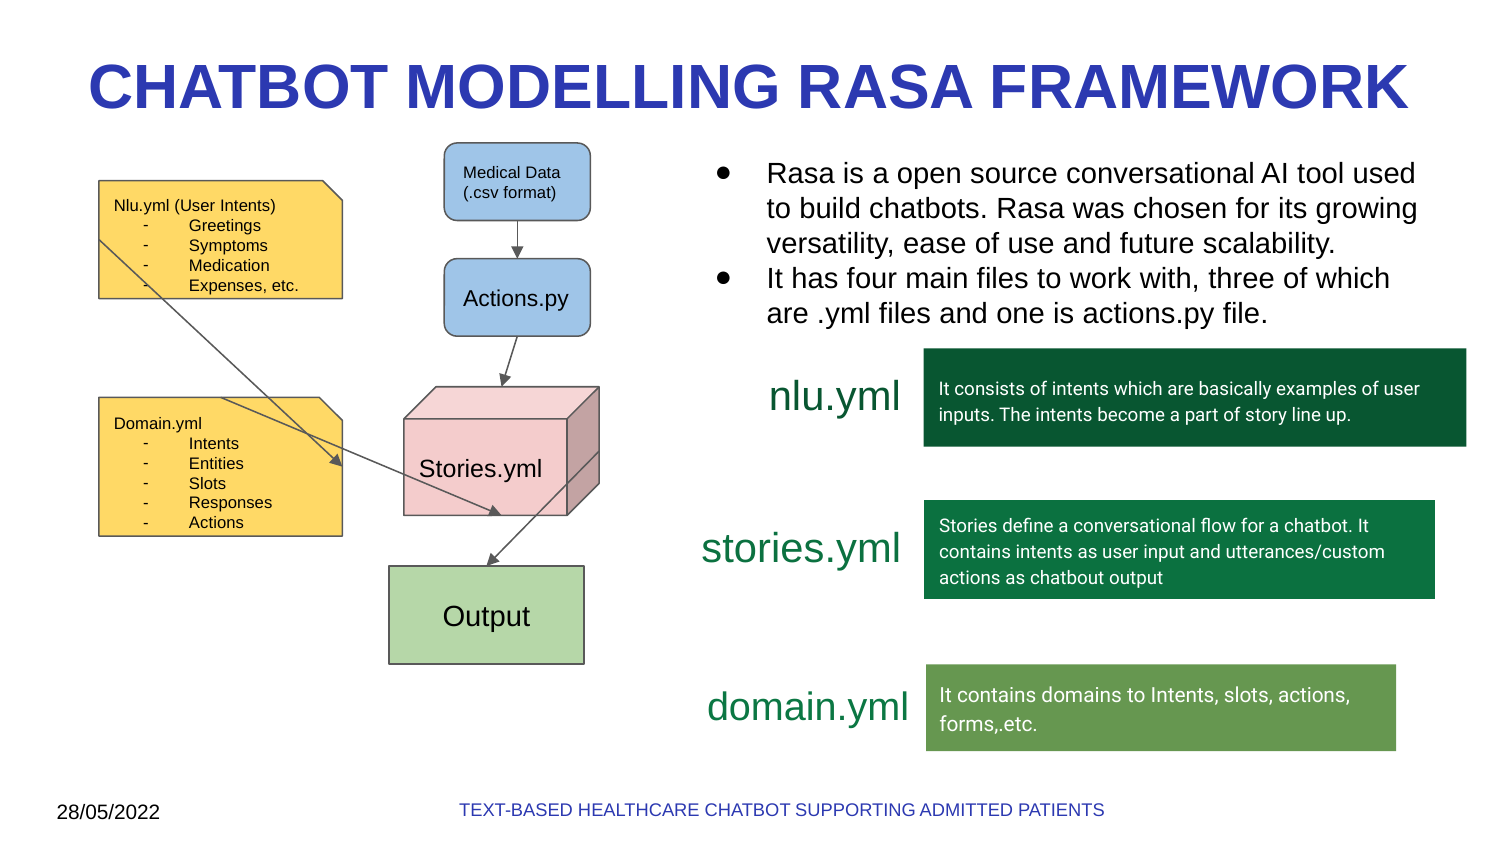

# CHATBOT MODELLING RASA FRAMEWORK
Rasa is a open source conversational AI tool used to build chatbots. Rasa was chosen for its growing versatility, ease of use and future scalability.
It has four main files to work with, three of which are .yml files and one is actions.py file.

Medical Data
(.csv format)
Nlu.yml (User Intents)
Greetings
Symptoms
Medication
Expenses, etc.
Actions.py

It consists of intents which are basically examples of user inputs. The intents become a part of story line up.
nlu.yml
Stories.yml
Domain.yml
Intents
Entities
Slots
Responses
Actions

stories.yml
Stories define a conversational flow for a chatbot. It contains intents as user input and utterances/custom actions as chatbout output
Output

domain.yml
It contains domains to Intents, slots, actions, forms,.etc.
28/05/2022
TEXT-BASED HEALTHCARE CHATBOT SUPPORTING ADMITTED PATIENTS